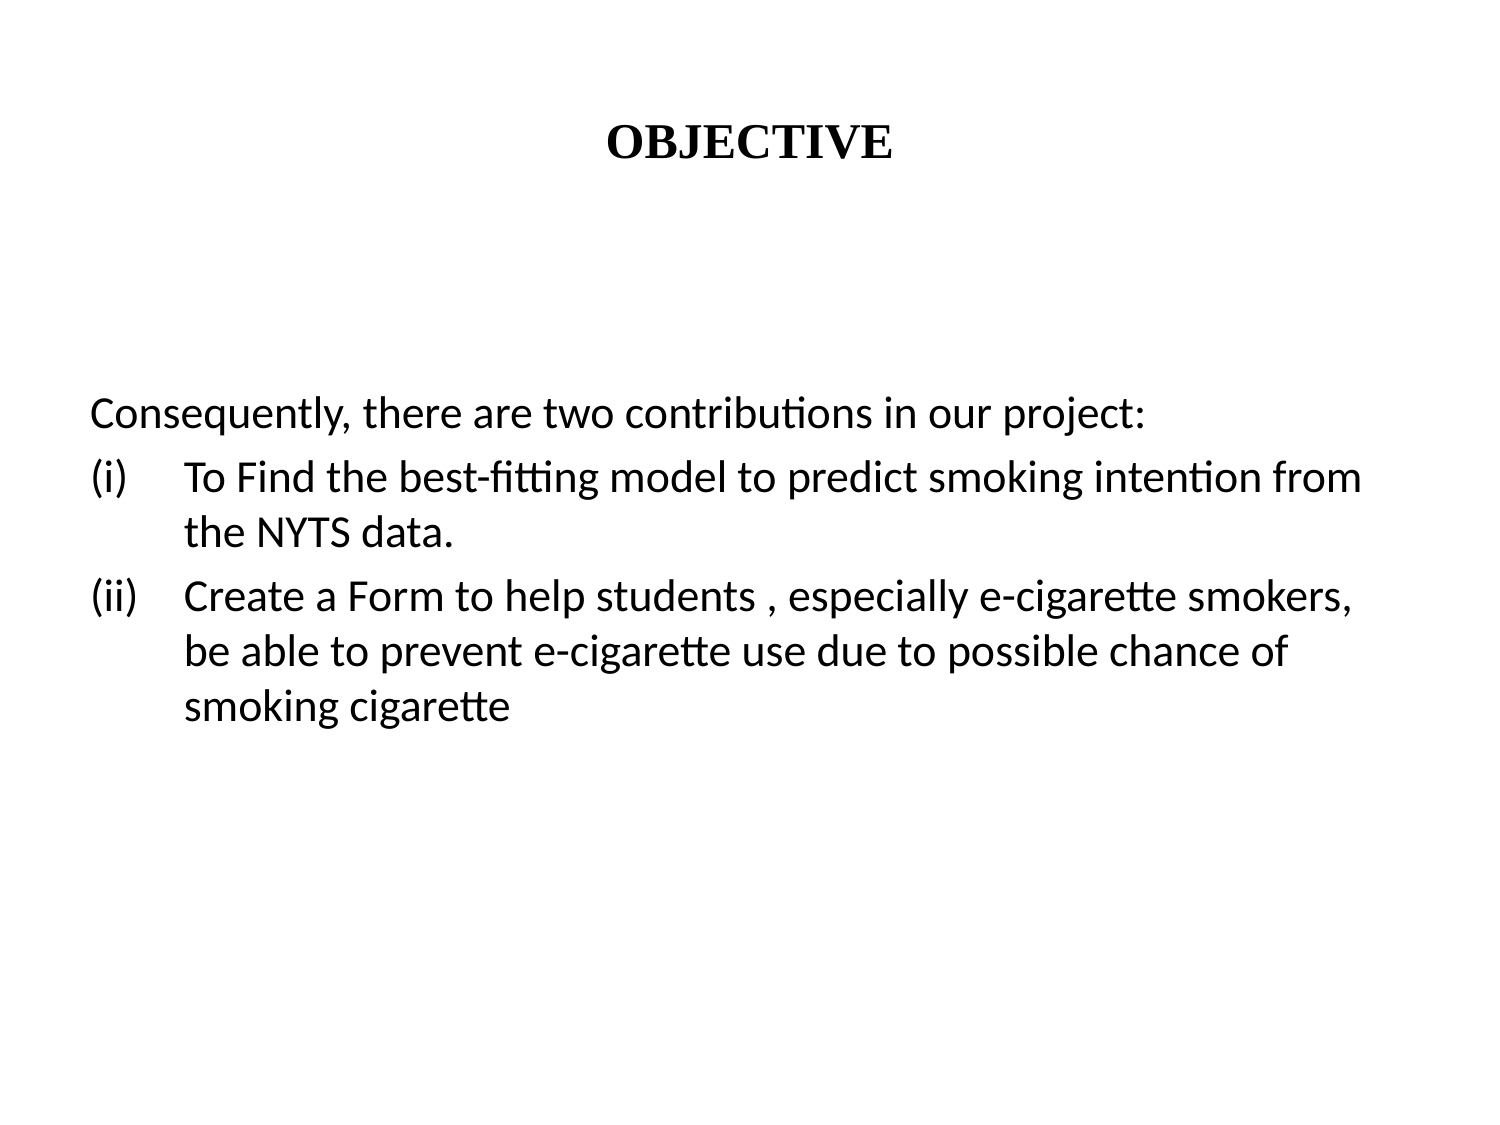

# OBJECTIVE
Consequently, there are two contributions in our project:
To Find the best-fitting model to predict smoking intention from the NYTS data.
(ii)  	Create a Form to help students , especially e-cigarette smokers, be able to prevent e-cigarette use due to possible chance of smoking cigarette